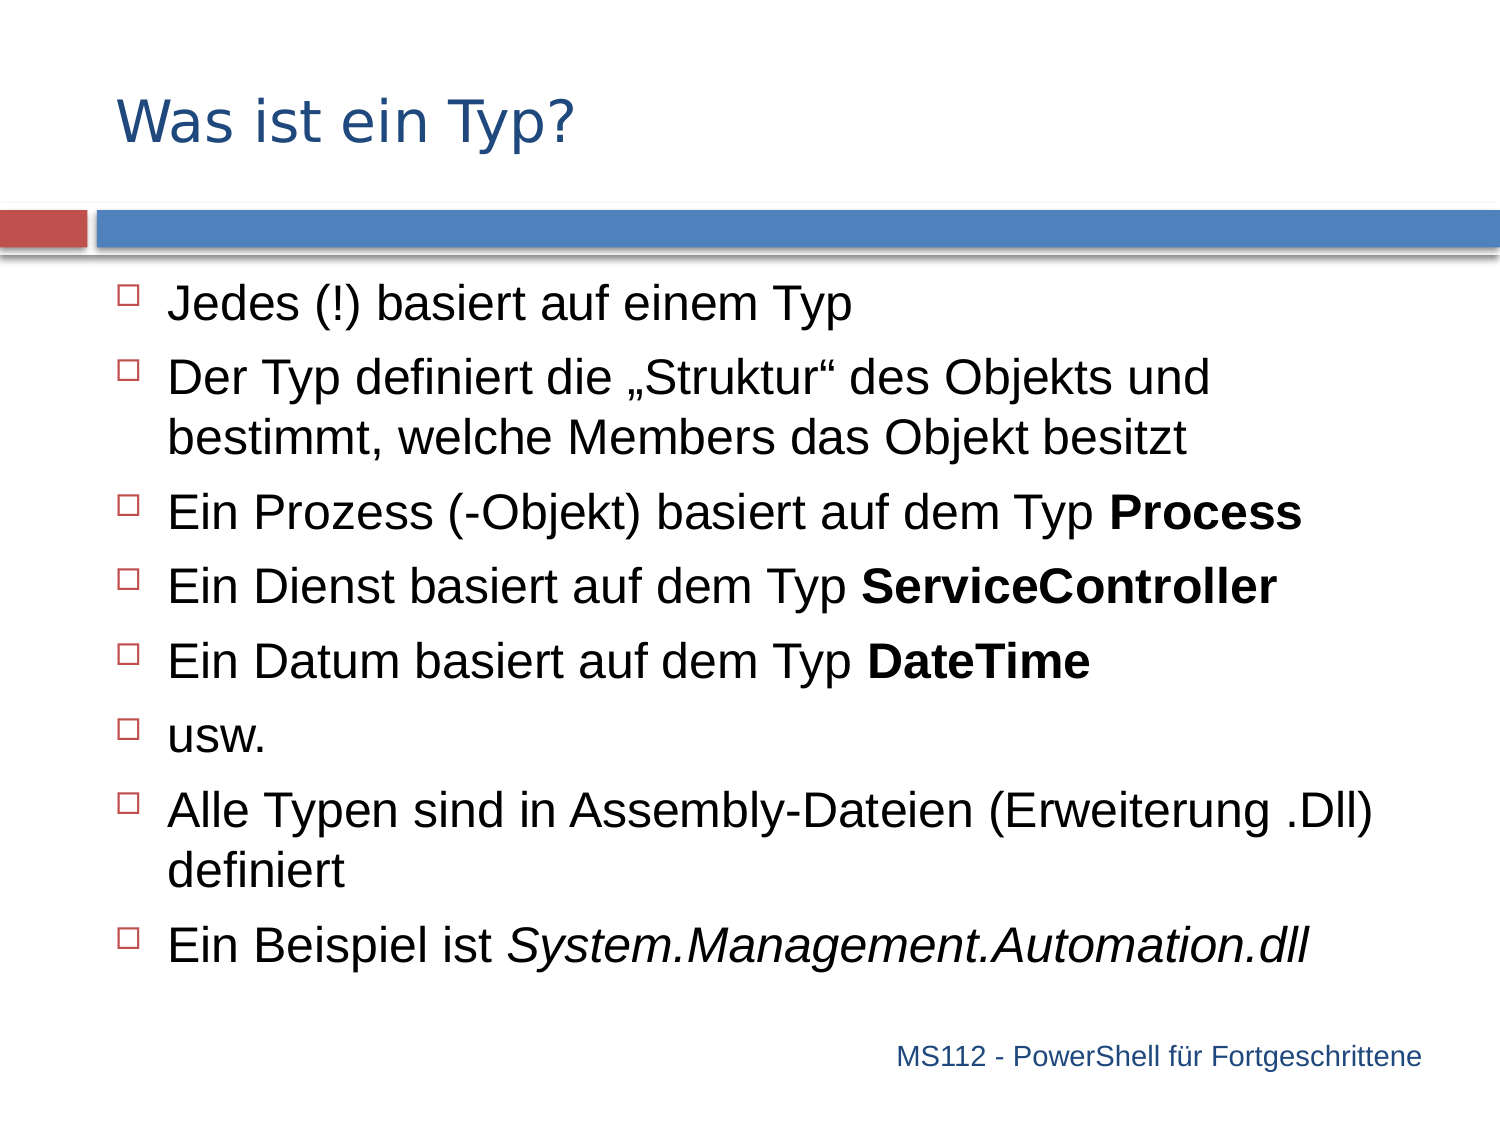

# Was ist ein Typ?
Jedes (!) basiert auf einem Typ
Der Typ definiert die „Struktur“ des Objekts und bestimmt, welche Members das Objekt besitzt
Ein Prozess (-Objekt) basiert auf dem Typ Process
Ein Dienst basiert auf dem Typ ServiceController
Ein Datum basiert auf dem Typ DateTime
usw.
Alle Typen sind in Assembly-Dateien (Erweiterung .Dll) definiert
Ein Beispiel ist System.Management.Automation.dll
MS112 - PowerShell für Fortgeschrittene